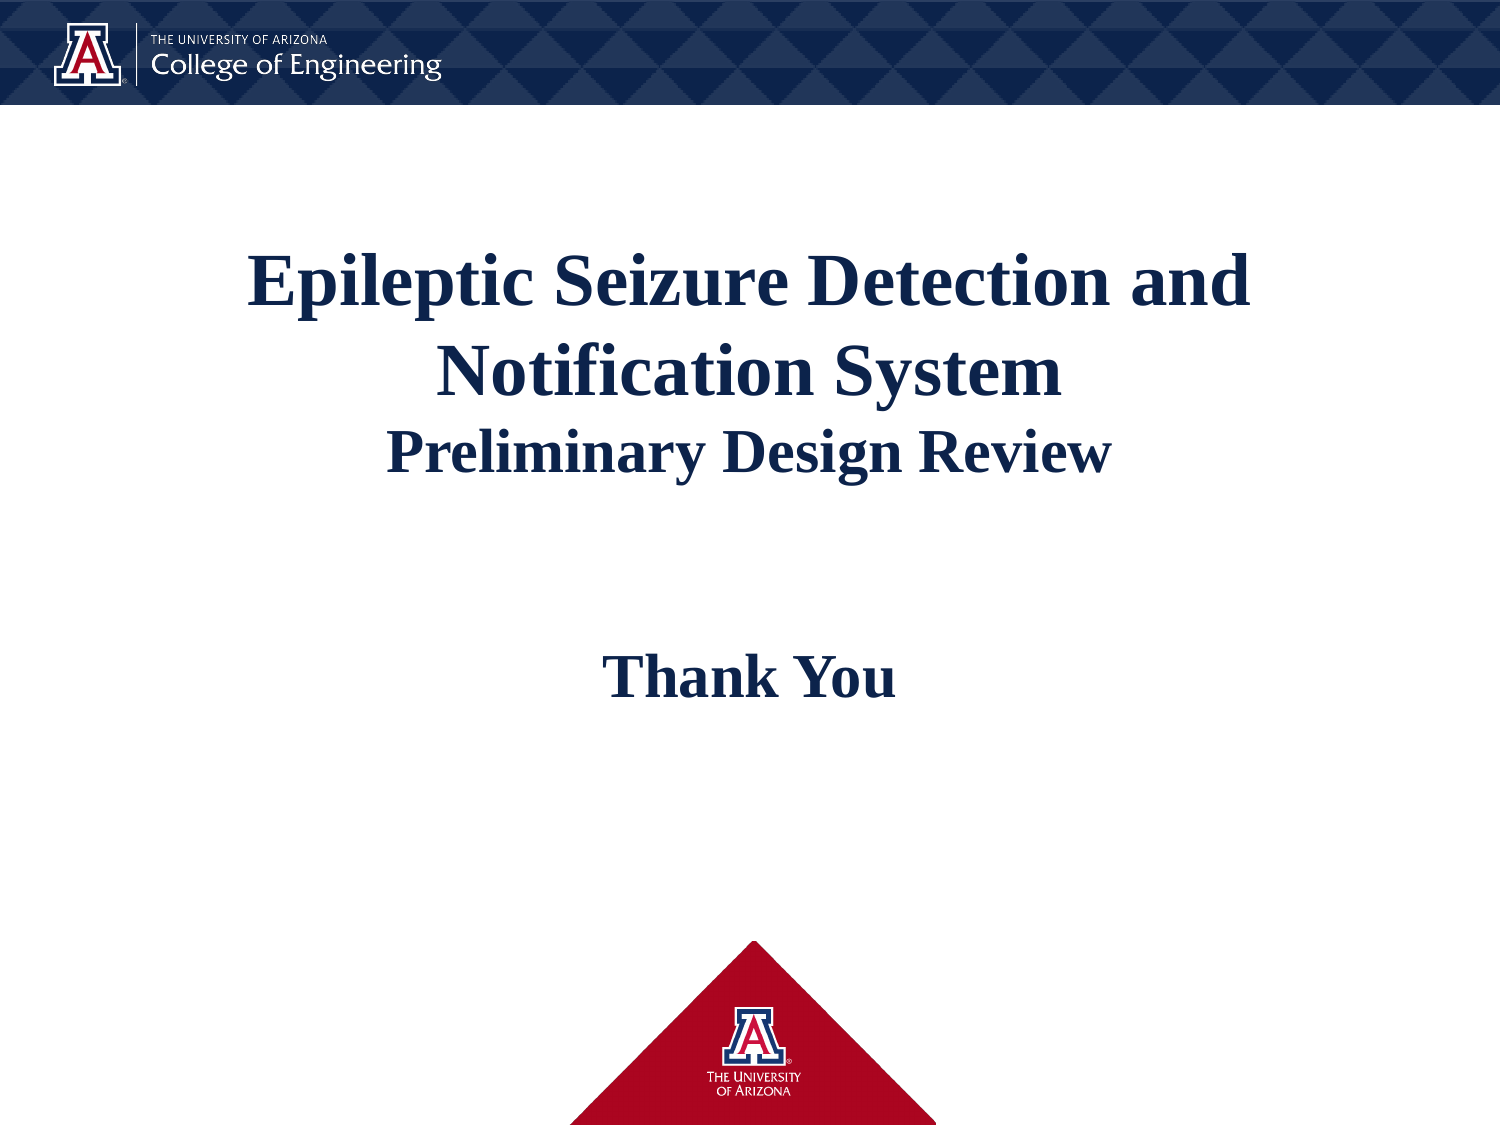

# Epileptic Seizure Detection and Notification System
Preliminary Design Review

Thank You